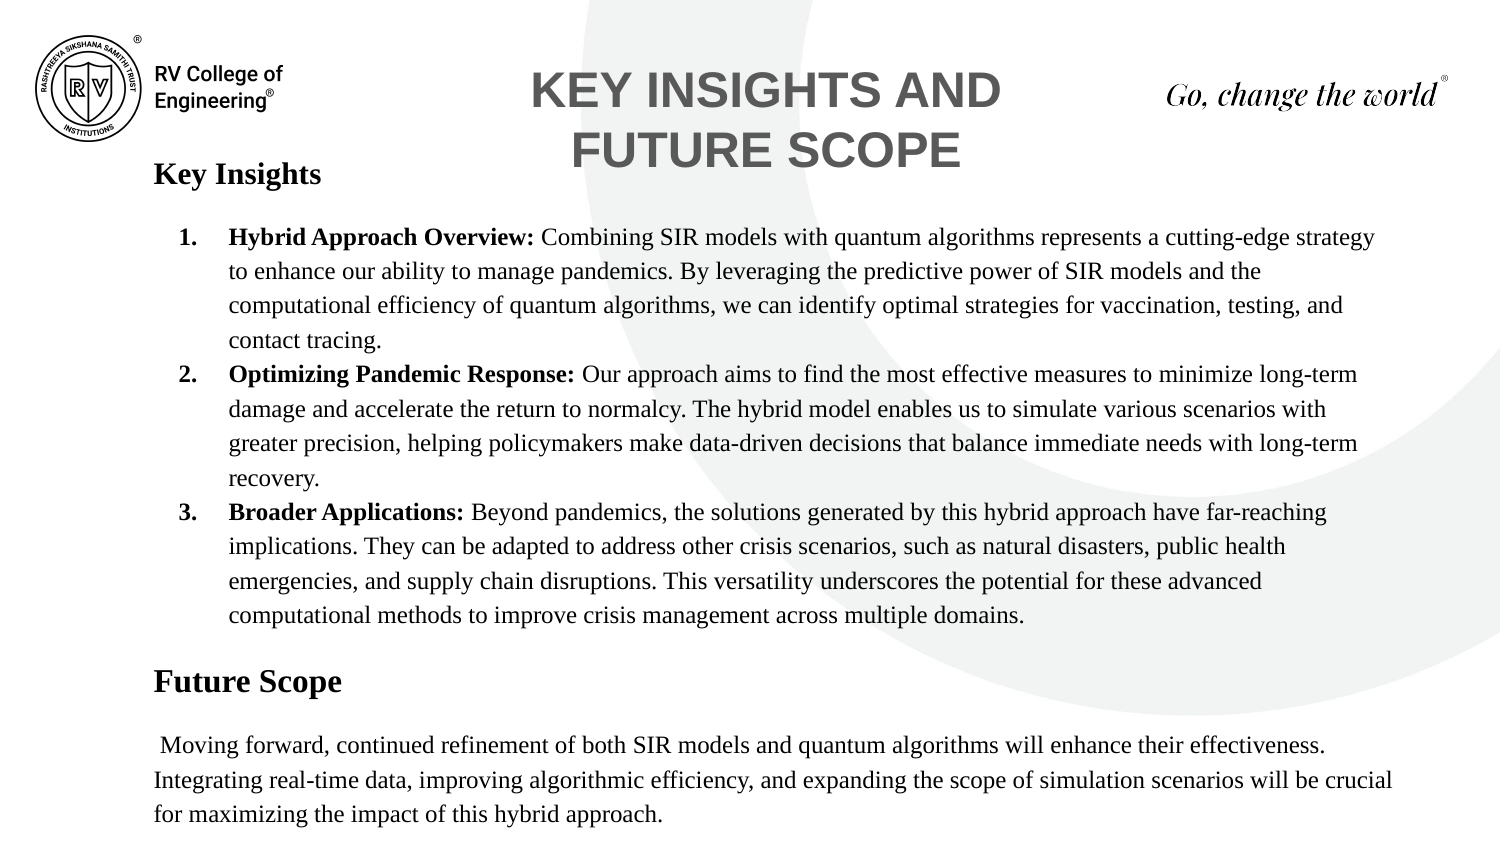

KEY INSIGHTS AND FUTURE SCOPE
Key Insights
Hybrid Approach Overview: Combining SIR models with quantum algorithms represents a cutting-edge strategy to enhance our ability to manage pandemics. By leveraging the predictive power of SIR models and the computational efficiency of quantum algorithms, we can identify optimal strategies for vaccination, testing, and contact tracing.
Optimizing Pandemic Response: Our approach aims to find the most effective measures to minimize long-term damage and accelerate the return to normalcy. The hybrid model enables us to simulate various scenarios with greater precision, helping policymakers make data-driven decisions that balance immediate needs with long-term recovery.
Broader Applications: Beyond pandemics, the solutions generated by this hybrid approach have far-reaching implications. They can be adapted to address other crisis scenarios, such as natural disasters, public health emergencies, and supply chain disruptions. This versatility underscores the potential for these advanced computational methods to improve crisis management across multiple domains.
Future Scope
 Moving forward, continued refinement of both SIR models and quantum algorithms will enhance their effectiveness. Integrating real-time data, improving algorithmic efficiency, and expanding the scope of simulation scenarios will be crucial for maximizing the impact of this hybrid approach.